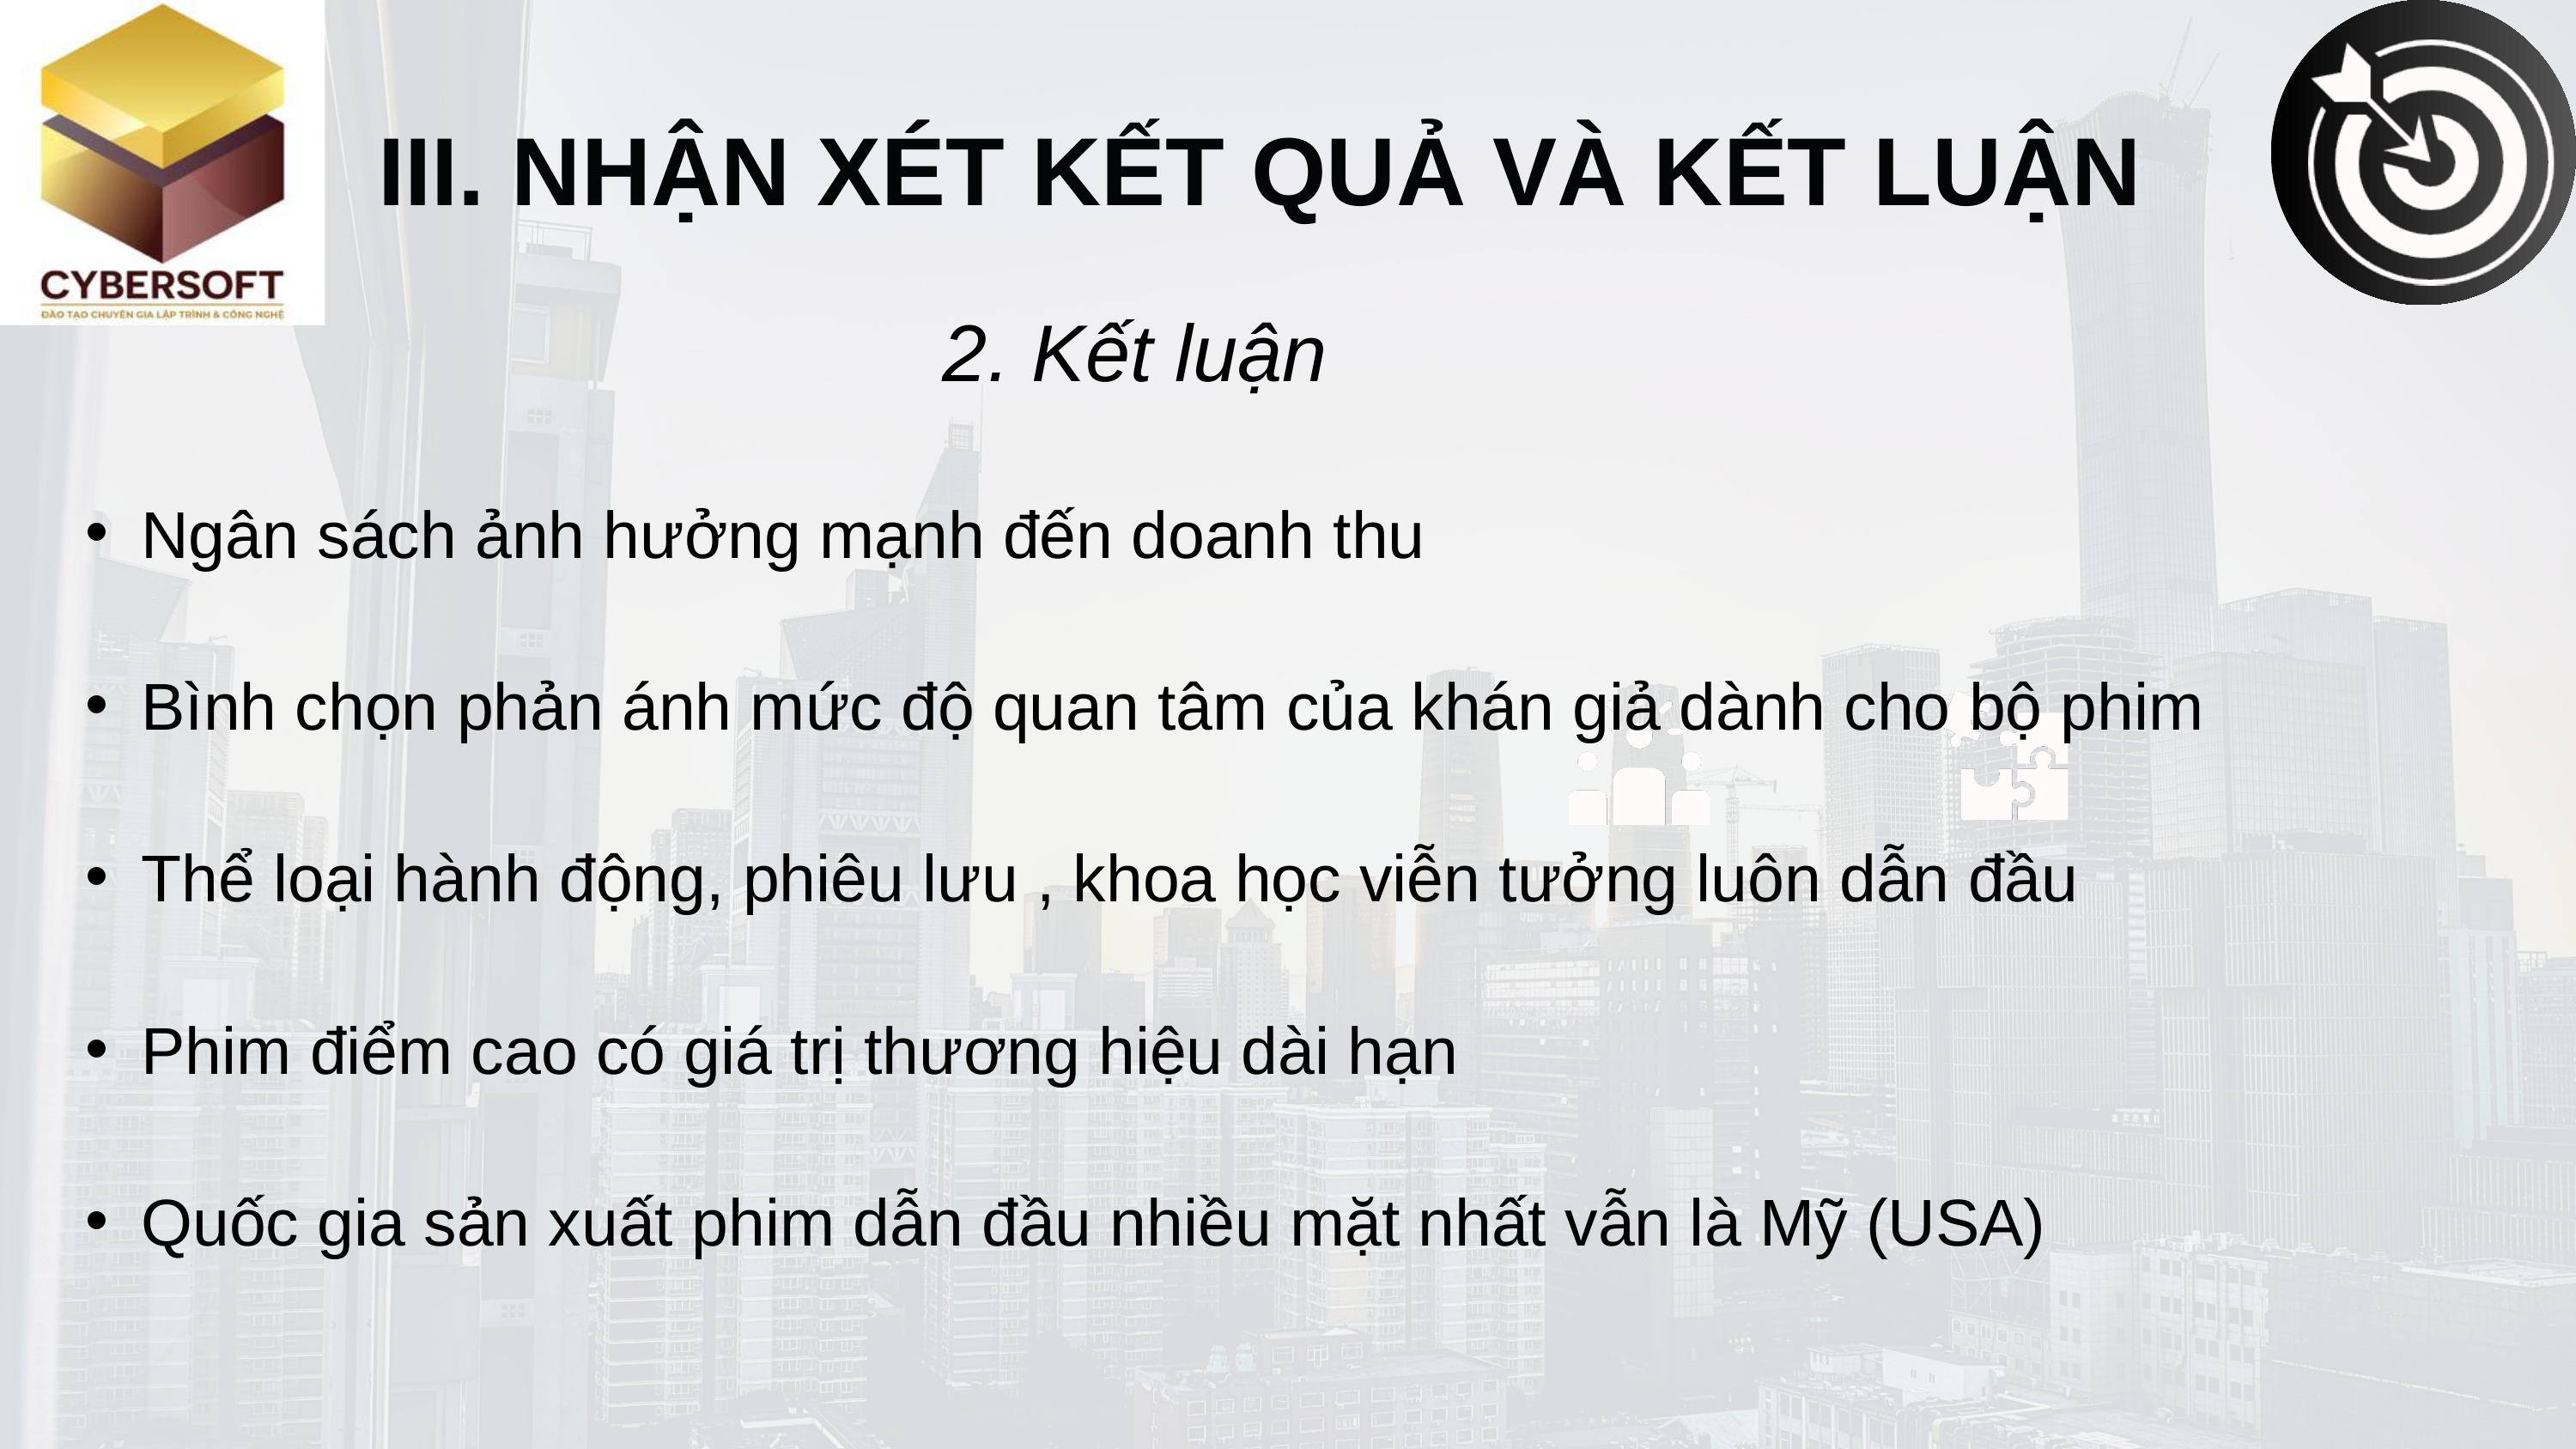

III. NHẬN XÉT KẾT QUẢ VÀ KẾT LUẬN

2. Kết luận
Ngân sách ảnh hưởng mạnh đến doanh thu

Bình chọn phản ánh mức độ quan tâm của khán giả dành cho bộ phim

Thể loại hành động, phiêu lưu , khoa học viễn tưởng luôn dẫn đầu

Phim điểm cao có giá trị thương hiệu dài hạn

Quốc gia sản xuất phim dẫn đầu nhiều mặt nhất vẫn là Mỹ (USA)